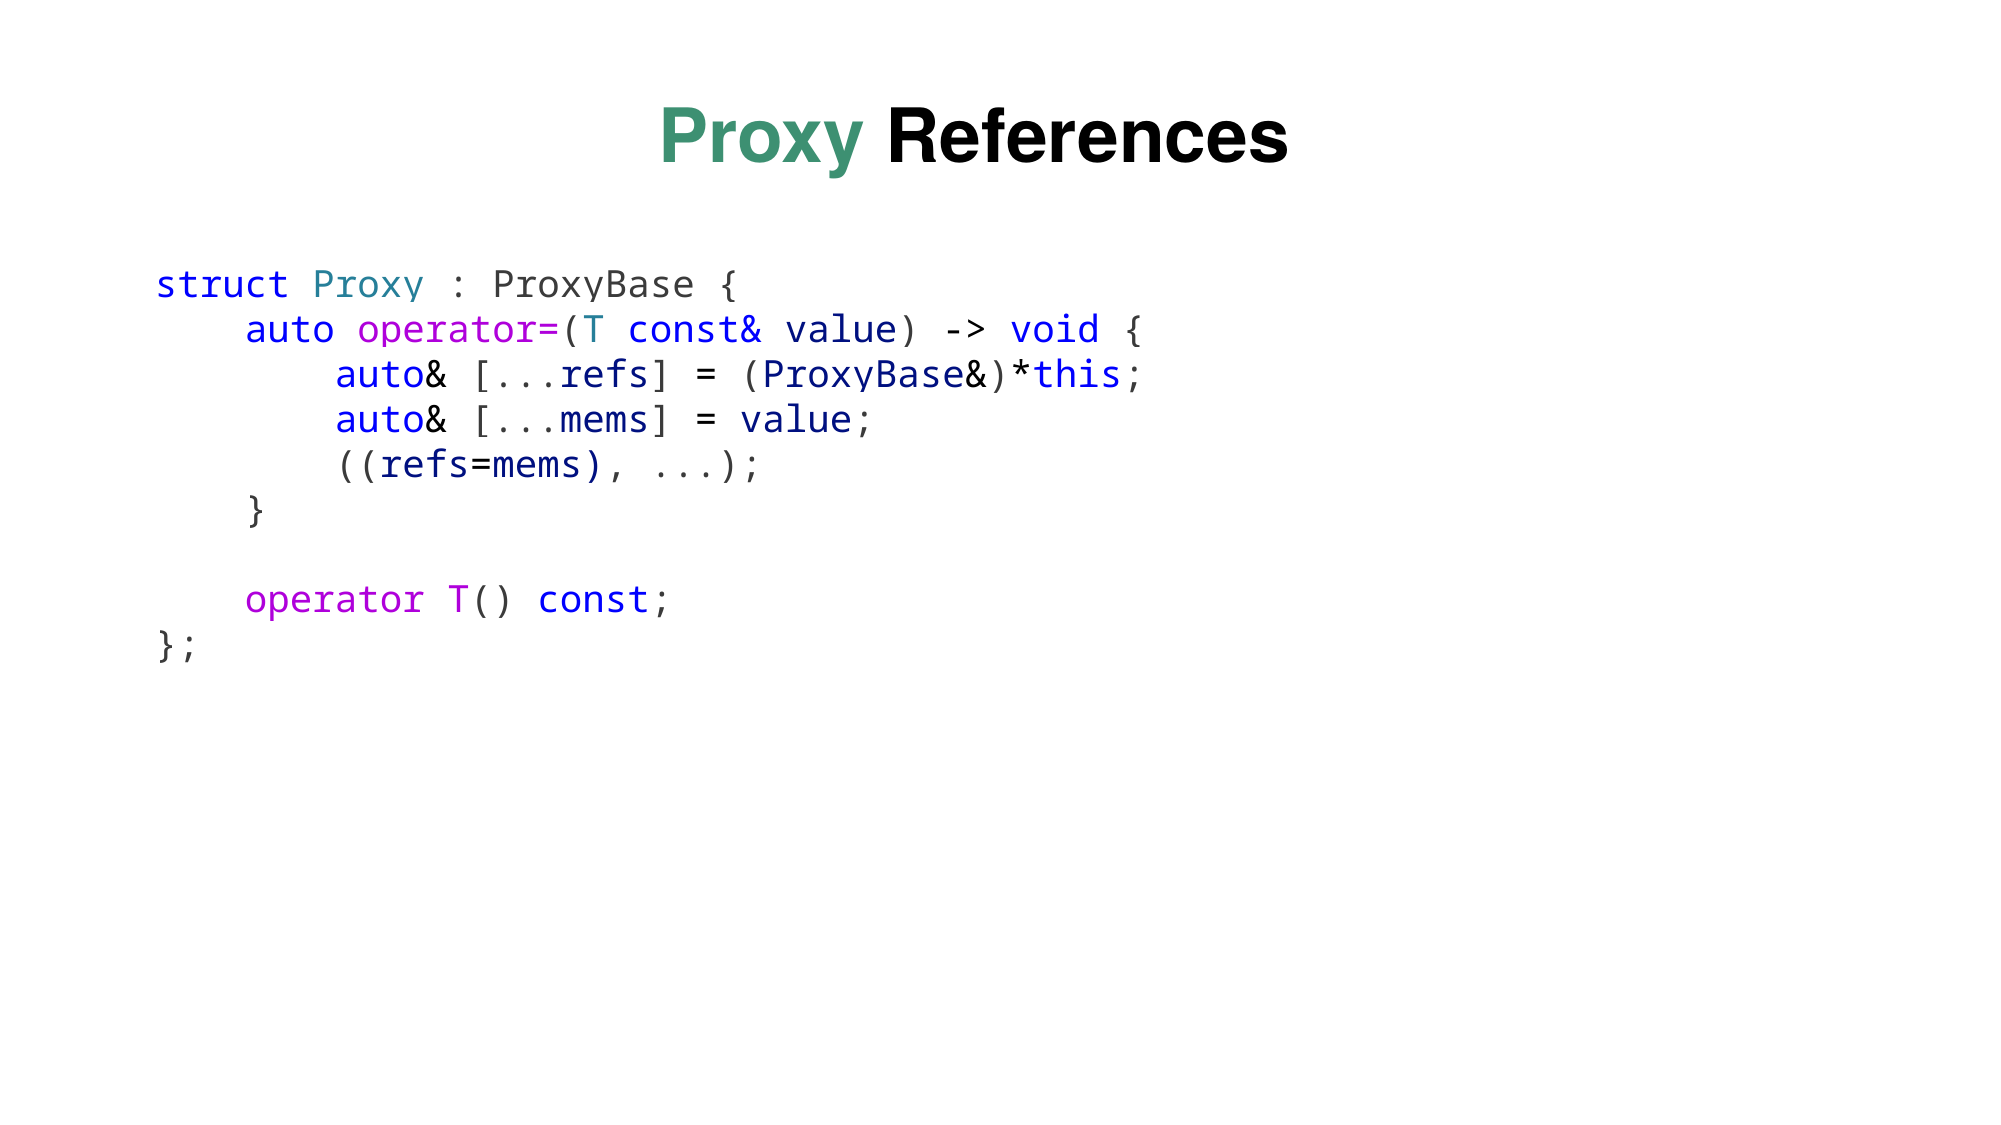

# Proxy References
struct Proxy : ProxyBase {
    auto operator=(T const& value) -> void {
        auto& [...refs] = (ProxyBase&)*this;
        auto& [...mems] = value;
        ((refs=mems), ...);
    }
    operator T() const;
};